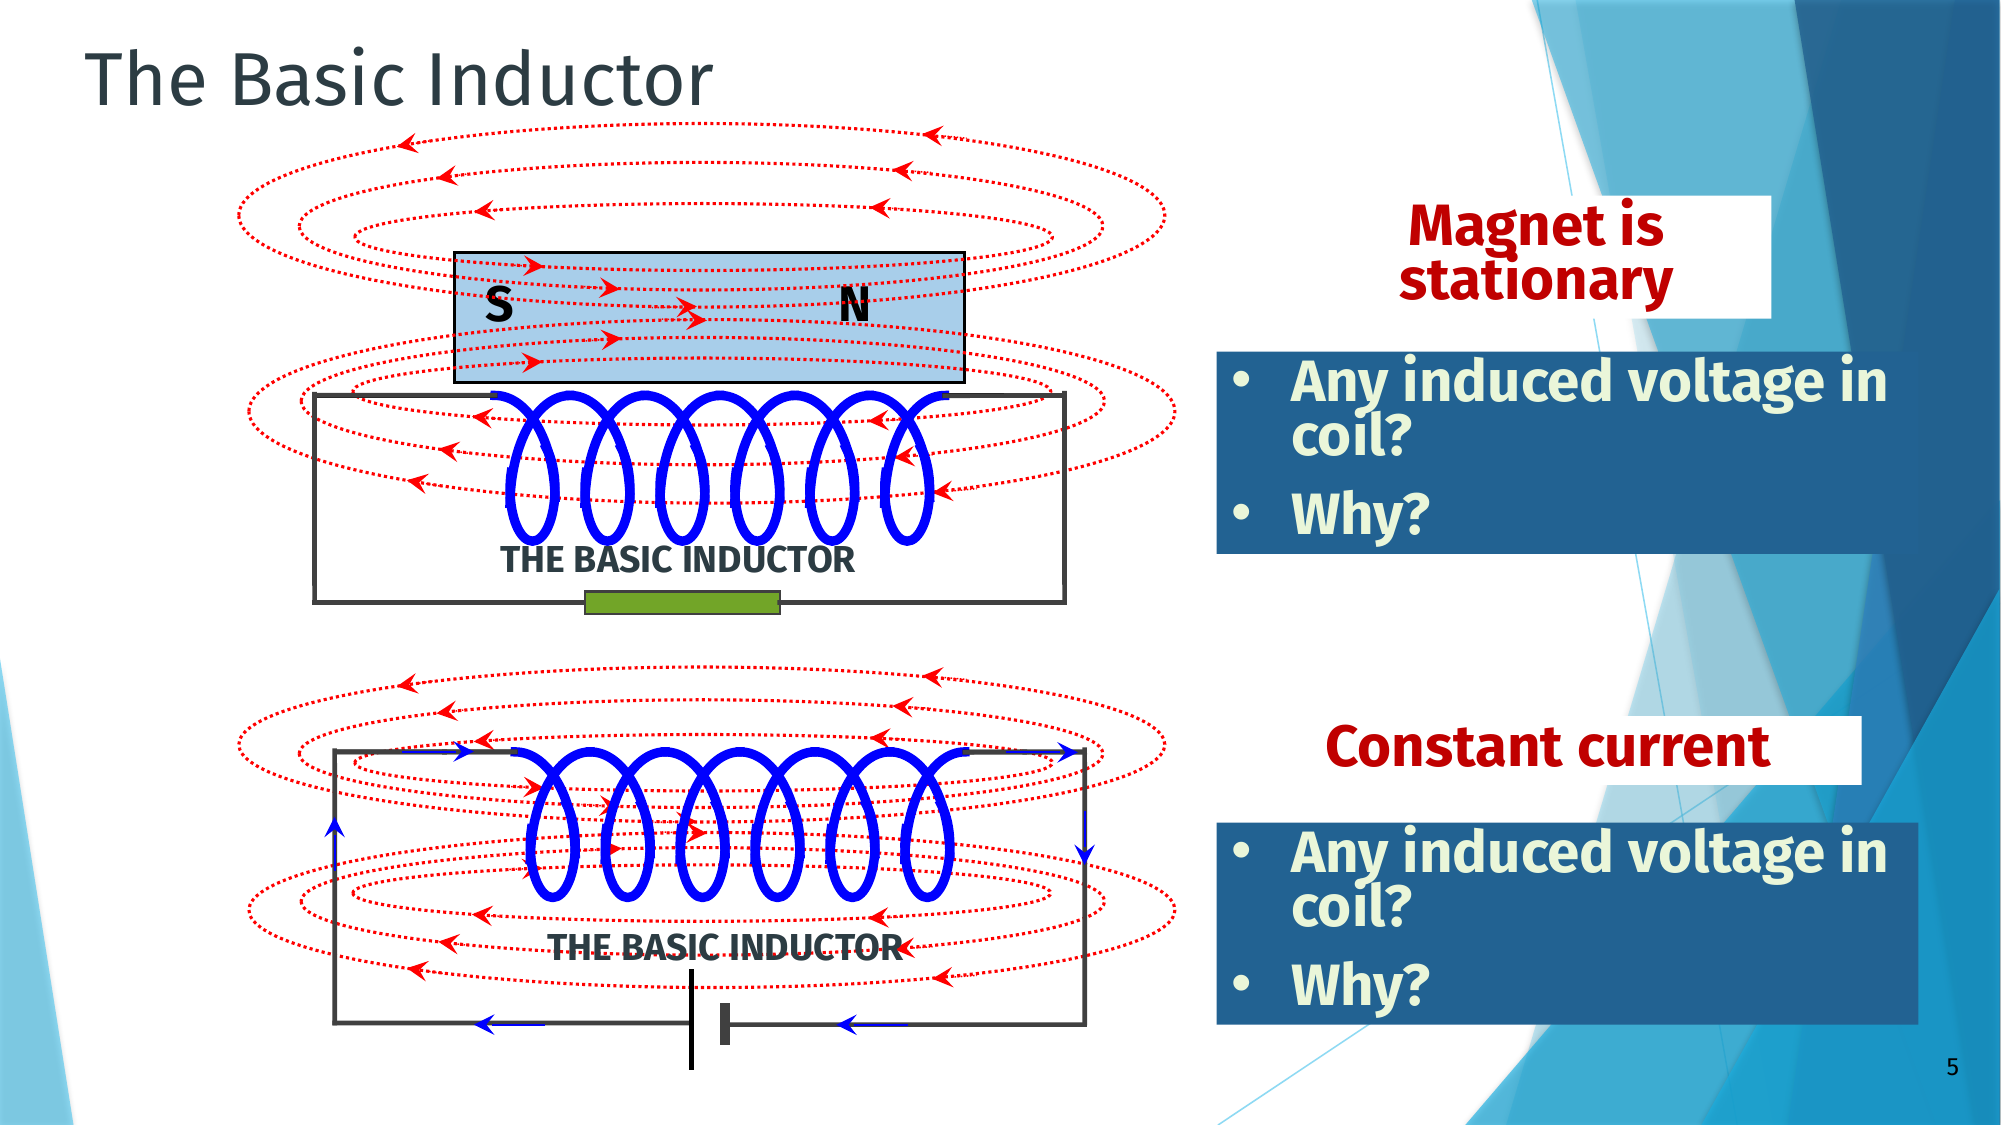

The Basic Inductor

S
N
Magnet is stationary
Any induced voltage in coil?
Why?

THE BASIC INDUCTOR

Constant current

Any induced voltage in coil?
Why?
THE BASIC INDUCTOR
5